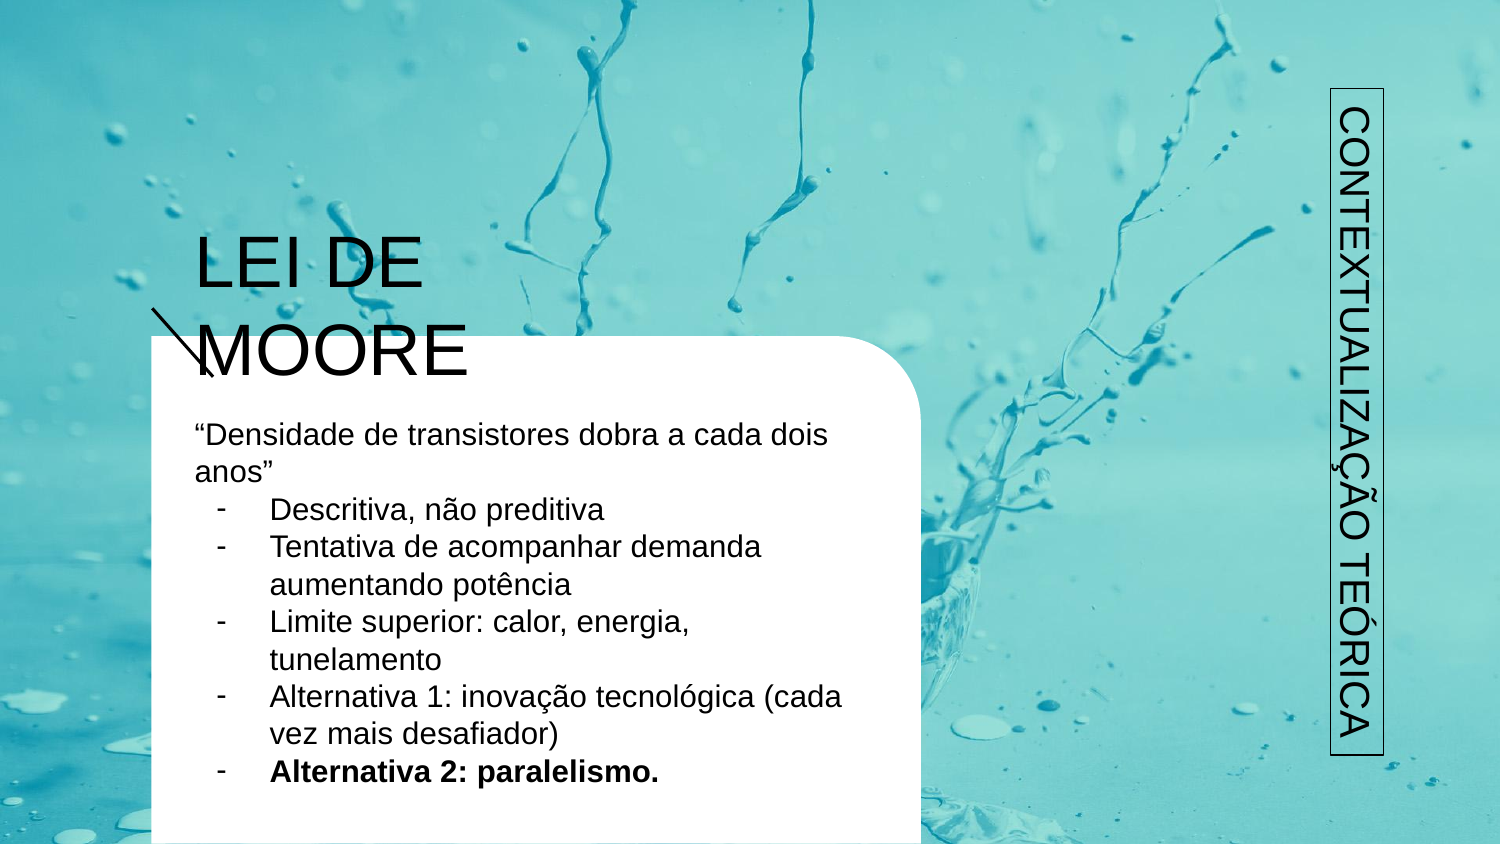

LEI DE MOORE

# CONTEXTUALIZAÇÃO TEÓRICA
“Densidade de transistores dobra a cada dois anos”
Descritiva, não preditiva
Tentativa de acompanhar demanda aumentando potência
Limite superior: calor, energia, tunelamento
Alternativa 1: inovação tecnológica (cada vez mais desafiador)
Alternativa 2: paralelismo.